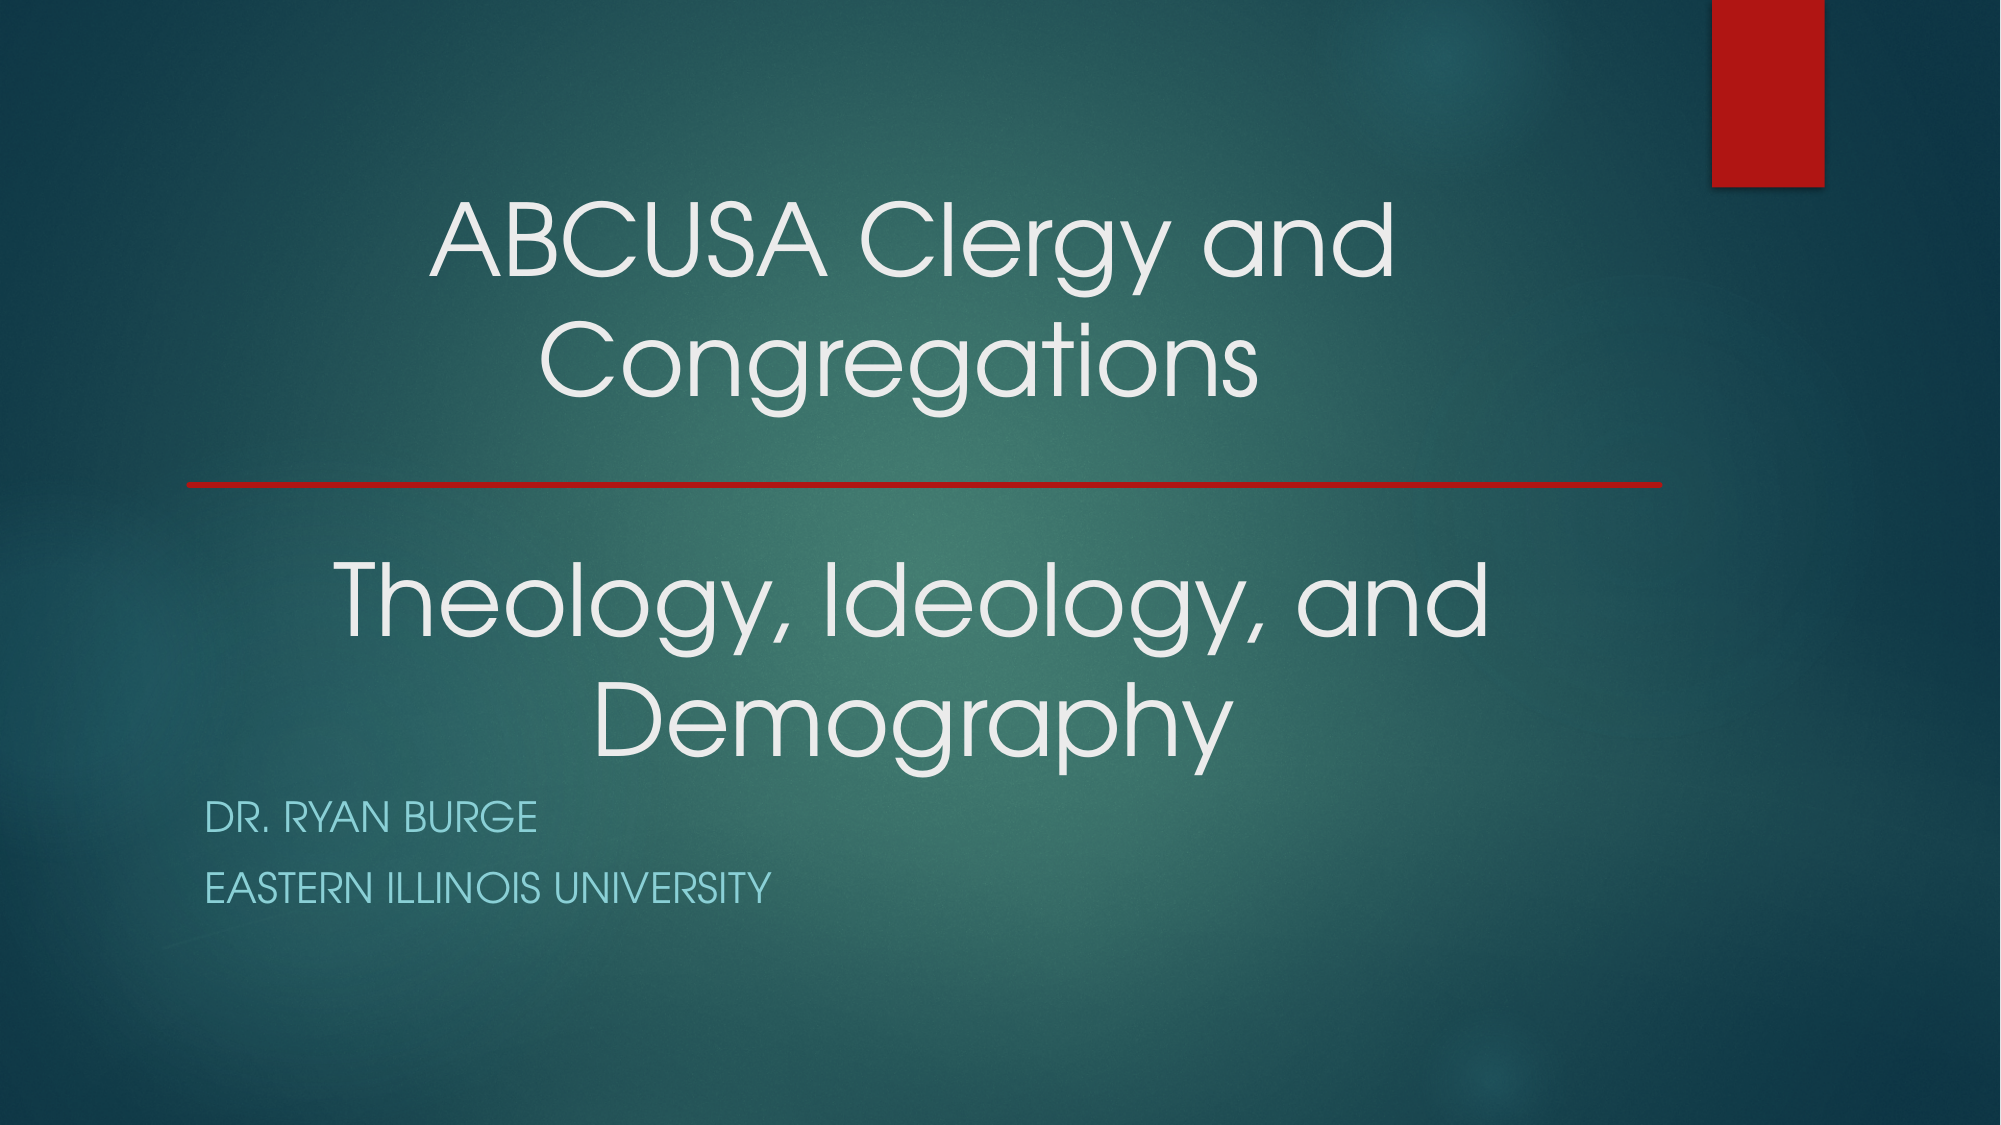

# ABCUSA Clergy and Congregations Theology, Ideology, and Demography
Dr. Ryan Burge
Eastern Illinois University